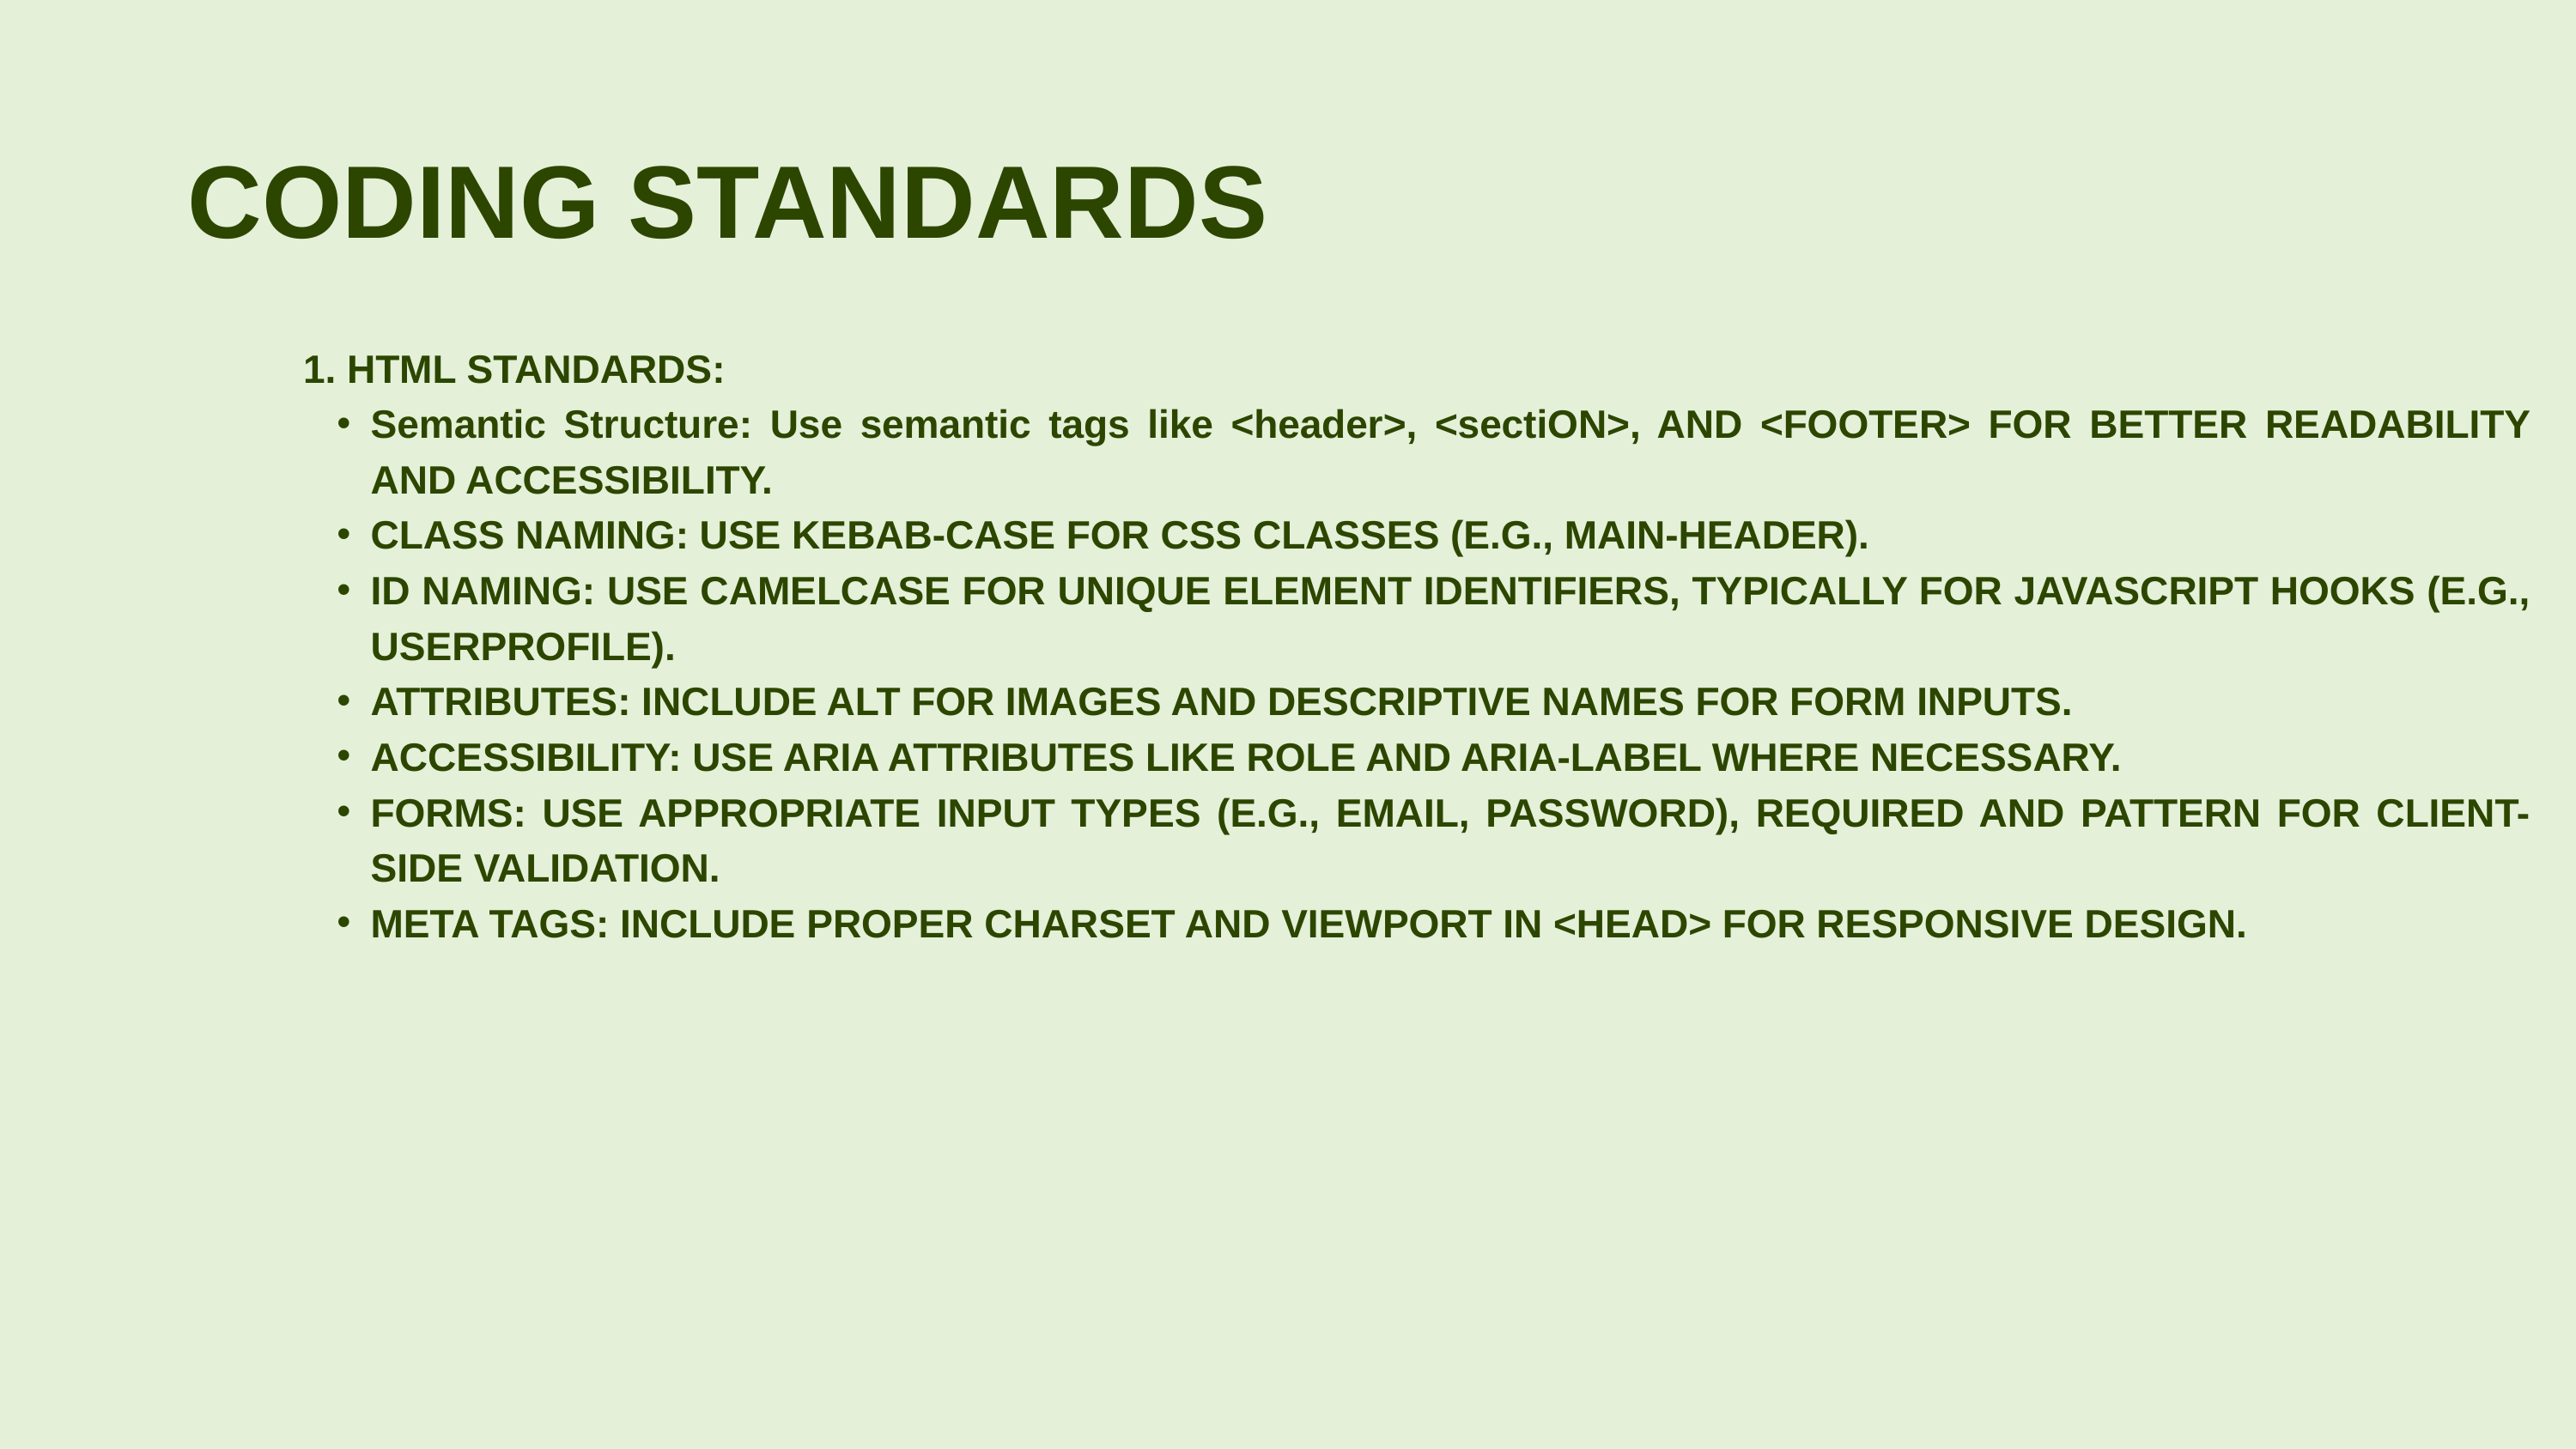

CODING STANDARDS
1. HTML STANDARDS:
Semantic Structure: Use semantic tags like <header>, <sectiON>, AND <FOOTER> FOR BETTER READABILITY AND ACCESSIBILITY.
CLASS NAMING: USE KEBAB-CASE FOR CSS CLASSES (E.G., MAIN-HEADER).
ID NAMING: USE CAMELCASE FOR UNIQUE ELEMENT IDENTIFIERS, TYPICALLY FOR JAVASCRIPT HOOKS (E.G., USERPROFILE).
ATTRIBUTES: INCLUDE ALT FOR IMAGES AND DESCRIPTIVE NAMES FOR FORM INPUTS.
ACCESSIBILITY: USE ARIA ATTRIBUTES LIKE ROLE AND ARIA-LABEL WHERE NECESSARY.
FORMS: USE APPROPRIATE INPUT TYPES (E.G., EMAIL, PASSWORD), REQUIRED AND PATTERN FOR CLIENT-SIDE VALIDATION.
META TAGS: INCLUDE PROPER CHARSET AND VIEWPORT IN <HEAD> FOR RESPONSIVE DESIGN.